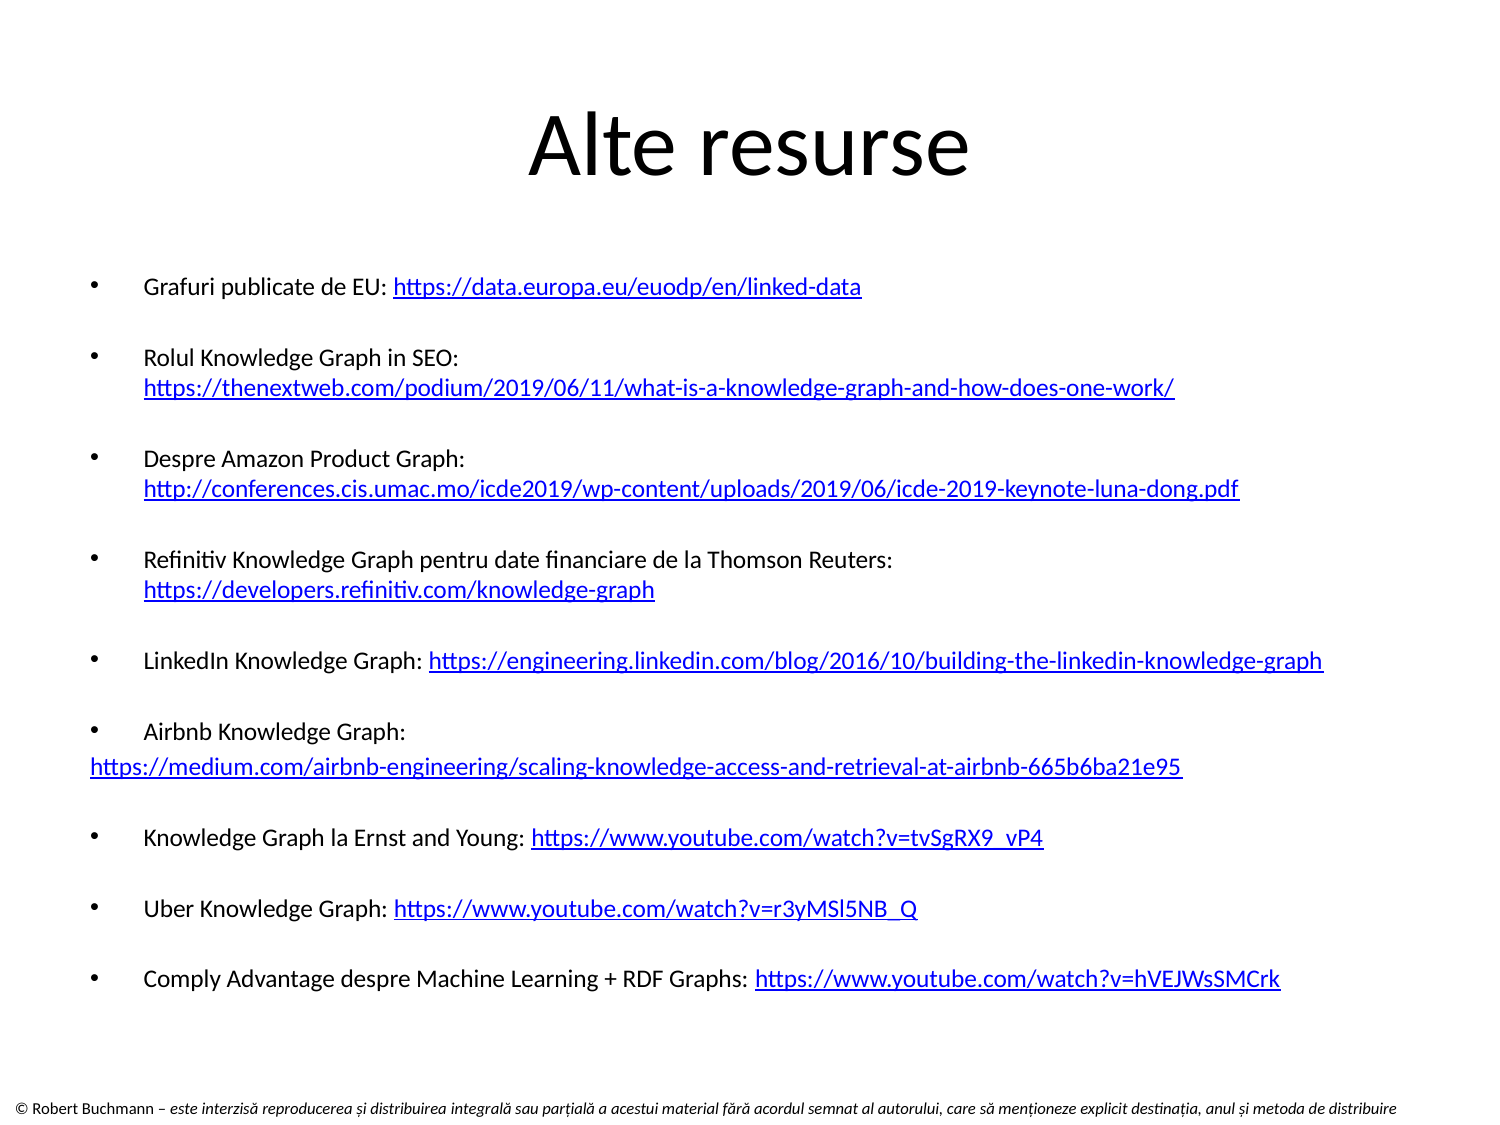

# Alte resurse
Grafuri publicate de EU: https://data.europa.eu/euodp/en/linked-data

Rolul Knowledge Graph in SEO: https://thenextweb.com/podium/2019/06/11/what-is-a-knowledge-graph-and-how-does-one-work/

Despre Amazon Product Graph: http://conferences.cis.umac.mo/icde2019/wp-content/uploads/2019/06/icde-2019-keynote-luna-dong.pdf

Refinitiv Knowledge Graph pentru date financiare de la Thomson Reuters: https://developers.refinitiv.com/knowledge-graph

LinkedIn Knowledge Graph: https://engineering.linkedin.com/blog/2016/10/building-the-linkedin-knowledge-graph

Airbnb Knowledge Graph:
https://medium.com/airbnb-engineering/scaling-knowledge-access-and-retrieval-at-airbnb-665b6ba21e95

Knowledge Graph la Ernst and Young: https://www.youtube.com/watch?v=tvSgRX9_vP4

Uber Knowledge Graph: https://www.youtube.com/watch?v=r3yMSl5NB_Q

Comply Advantage despre Machine Learning + RDF Graphs: https://www.youtube.com/watch?v=hVEJWsSMCrk